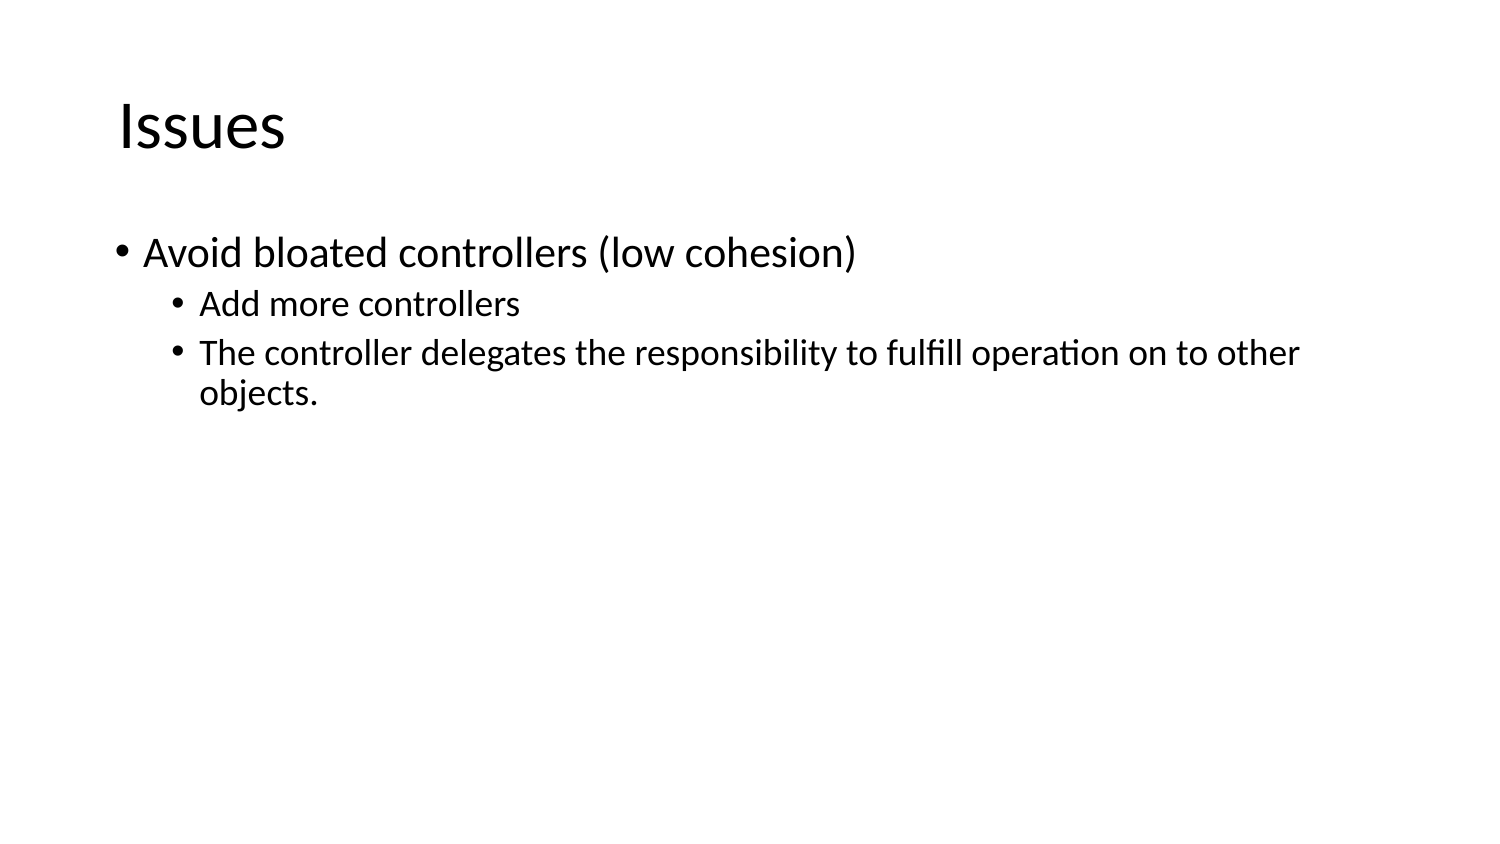

# Issues
Avoid bloated controllers (low cohesion)
Add more controllers
The controller delegates the responsibility to fulfill operation on to other objects.